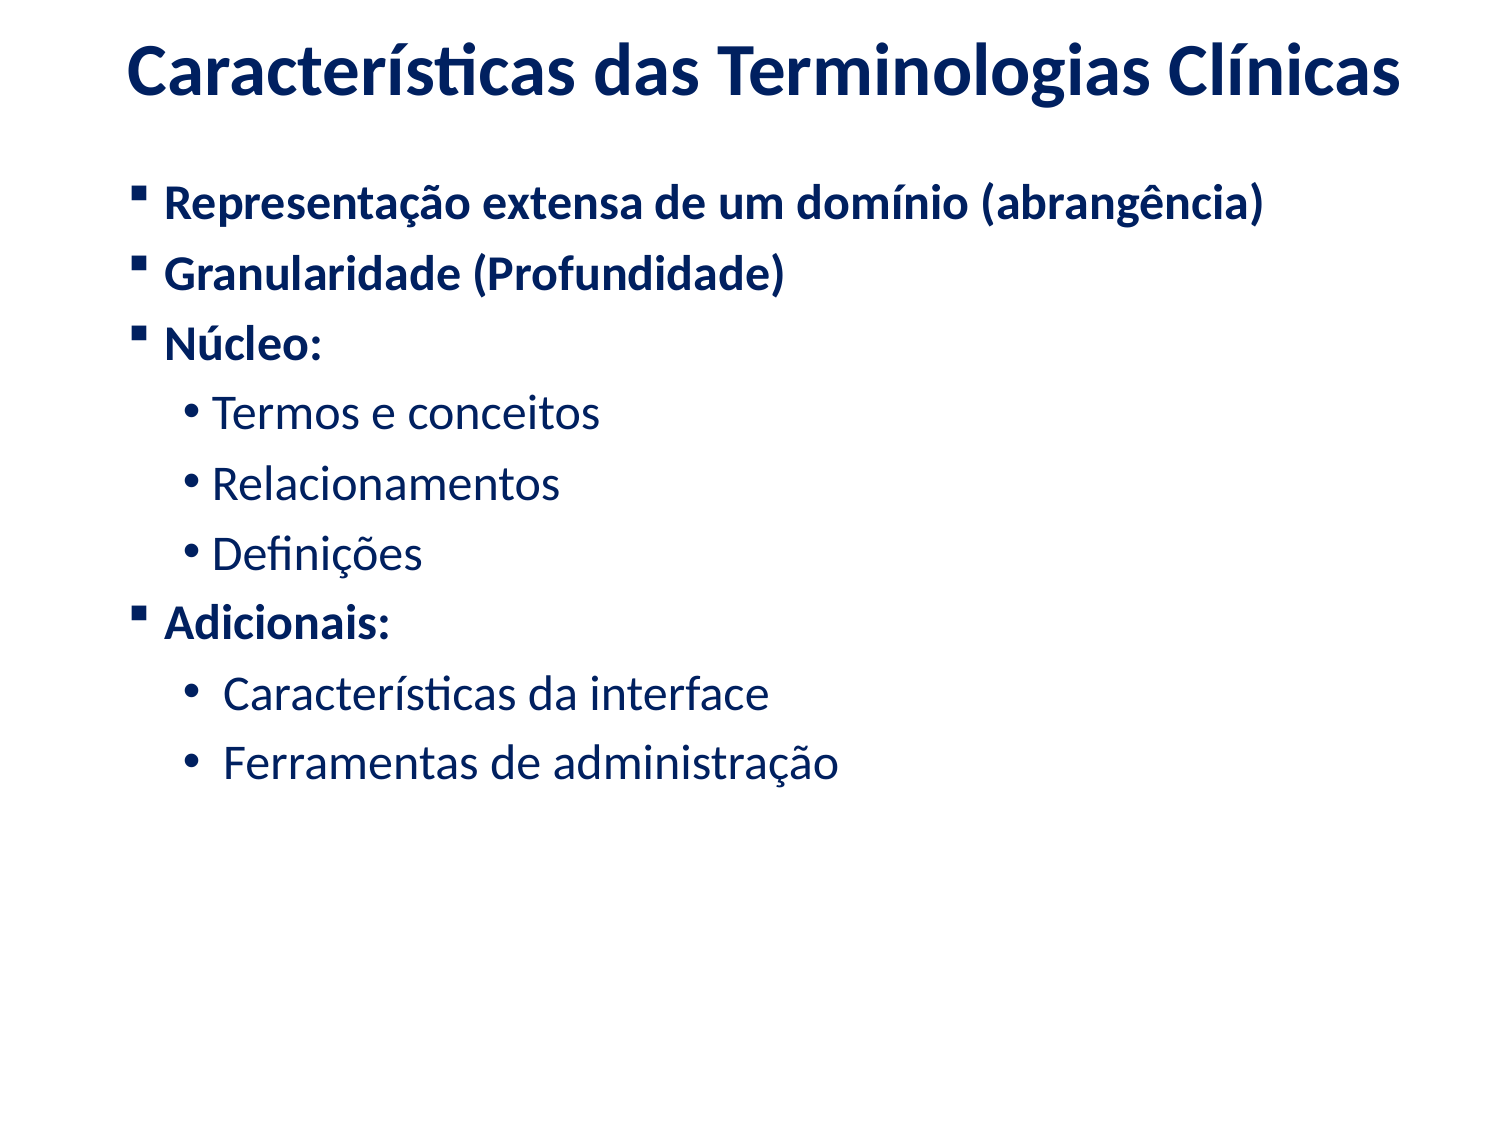

# Características das Terminologias Clínicas
Representação extensa de um domínio (abrangência)
Granularidade (Profundidade)
Núcleo:
Termos e conceitos
Relacionamentos
Definições
Adicionais:
 Características da interface
 Ferramentas de administração